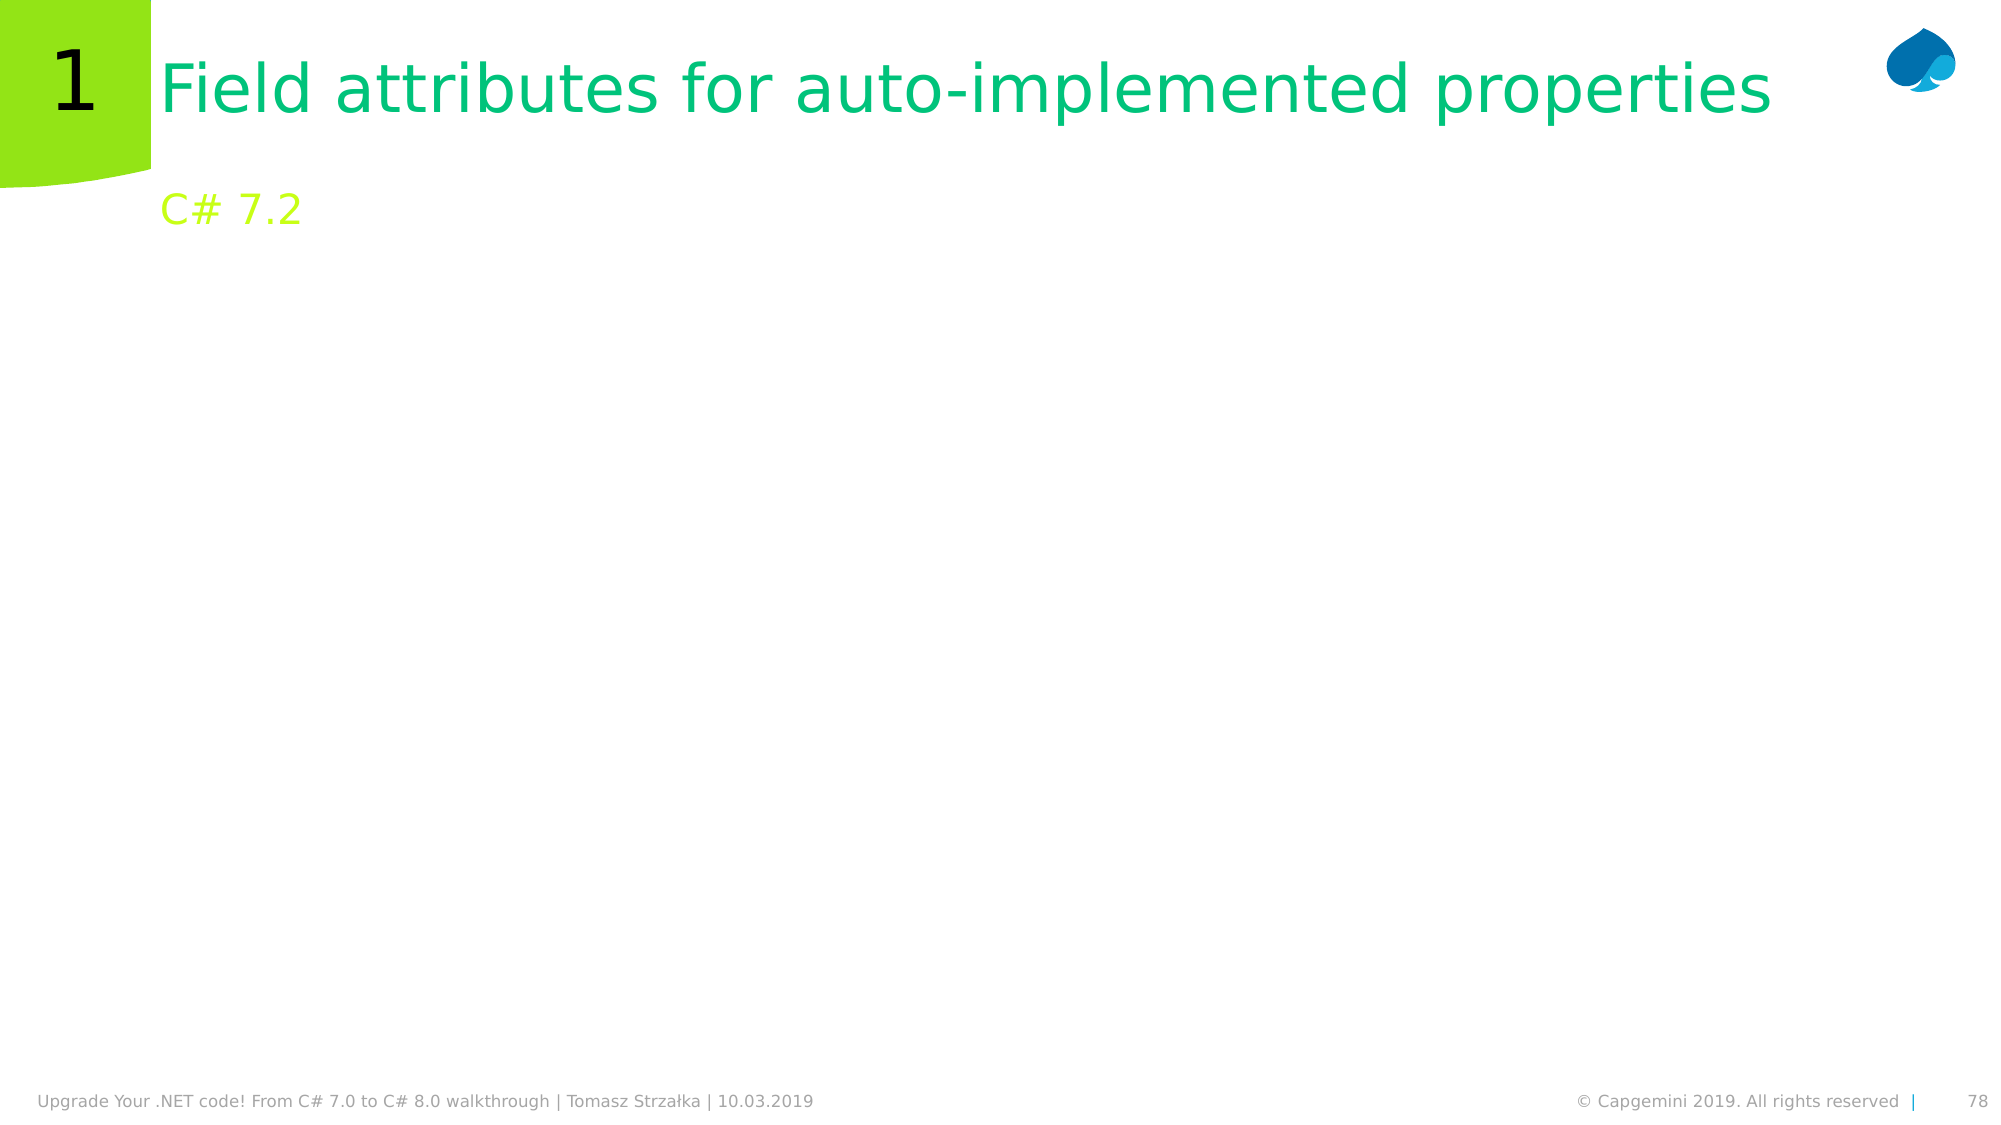

# Field attributes for auto-implemented properties
1
C# 7.2